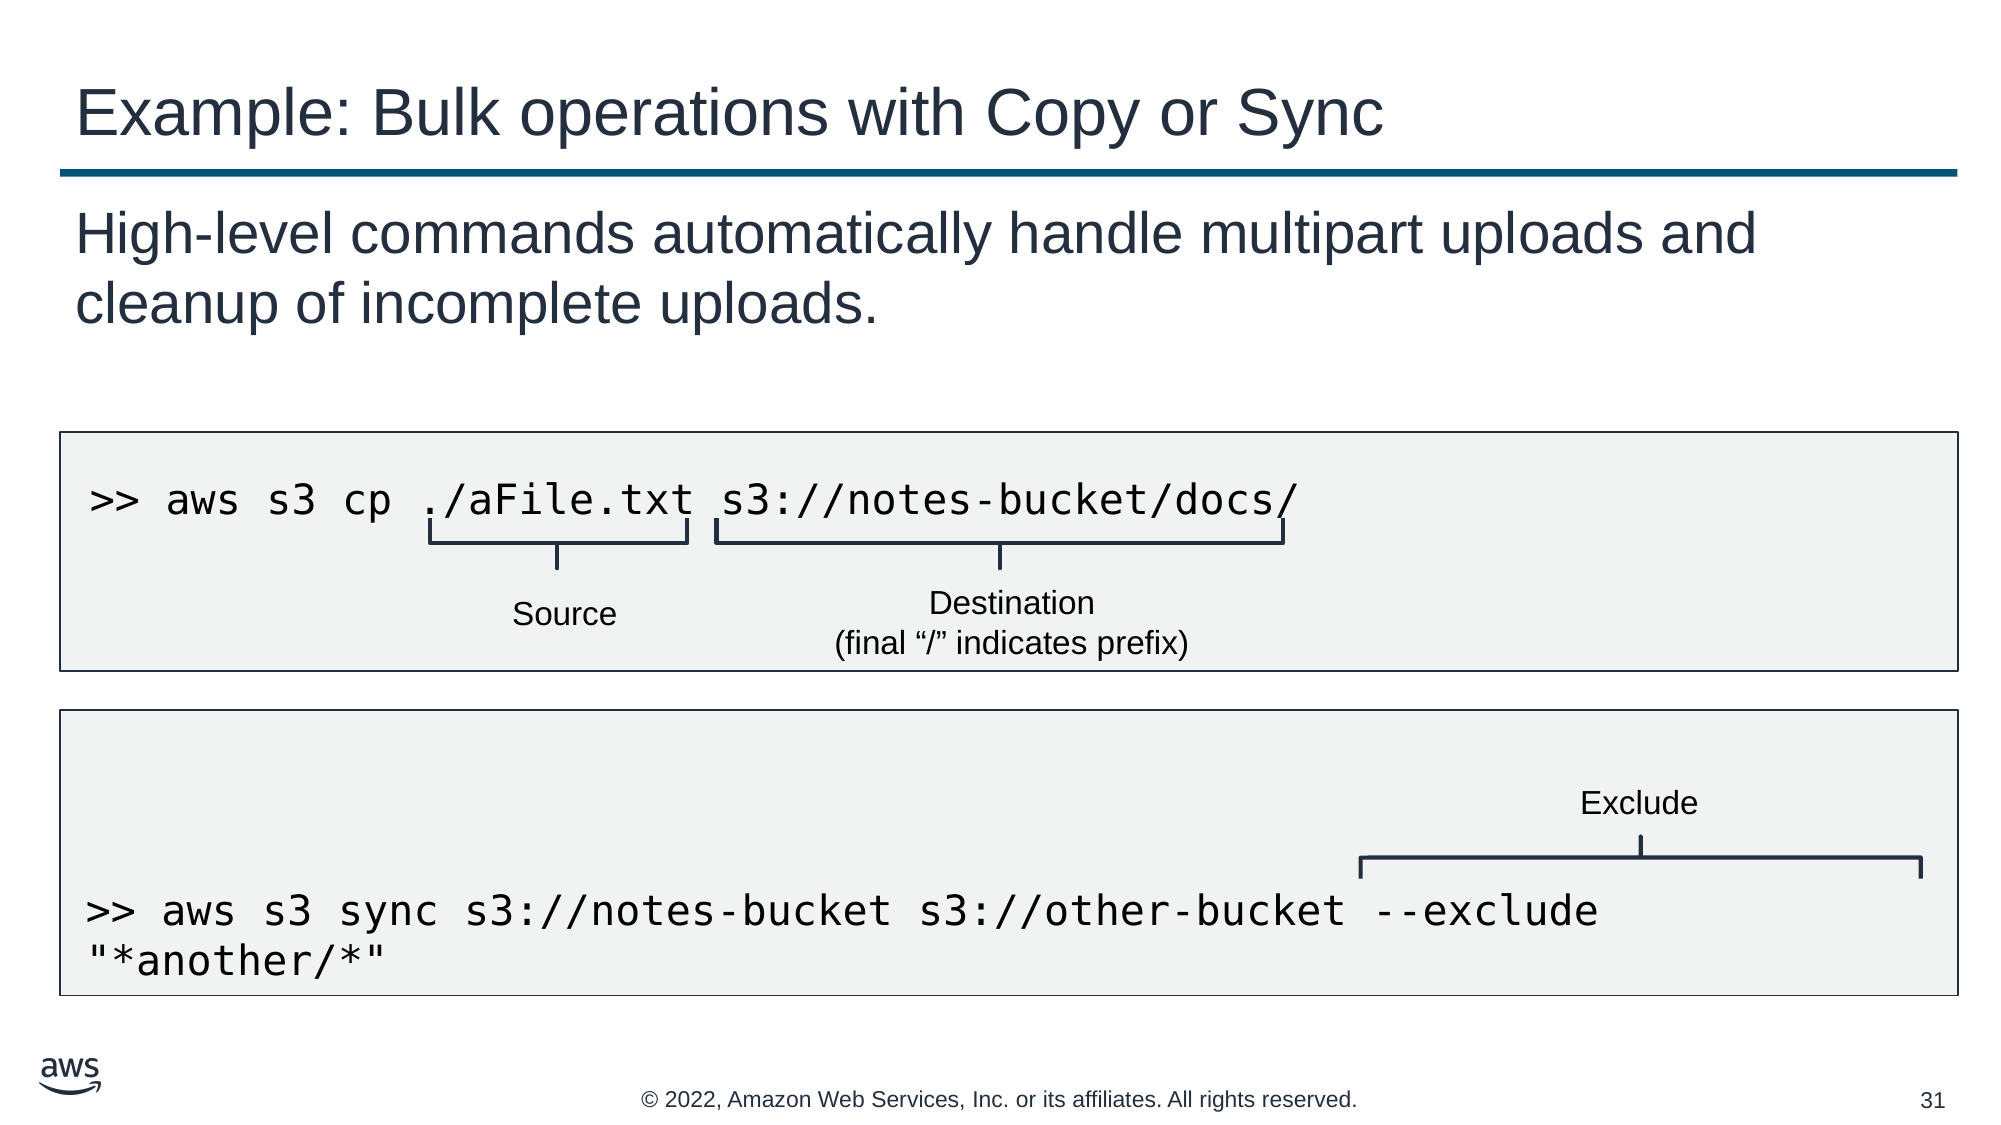

# Example: Bulk operations with Copy or Sync
High-level commands automatically handle multipart uploads and cleanup of incomplete uploads.

>> aws s3 cp ./aFile.txt s3://notes-bucket/docs/

Source

Destination
(final “/” indicates prefix)

Exclude
>> aws s3 sync s3://notes-bucket s3://other-bucket --exclude "*another/*"
31